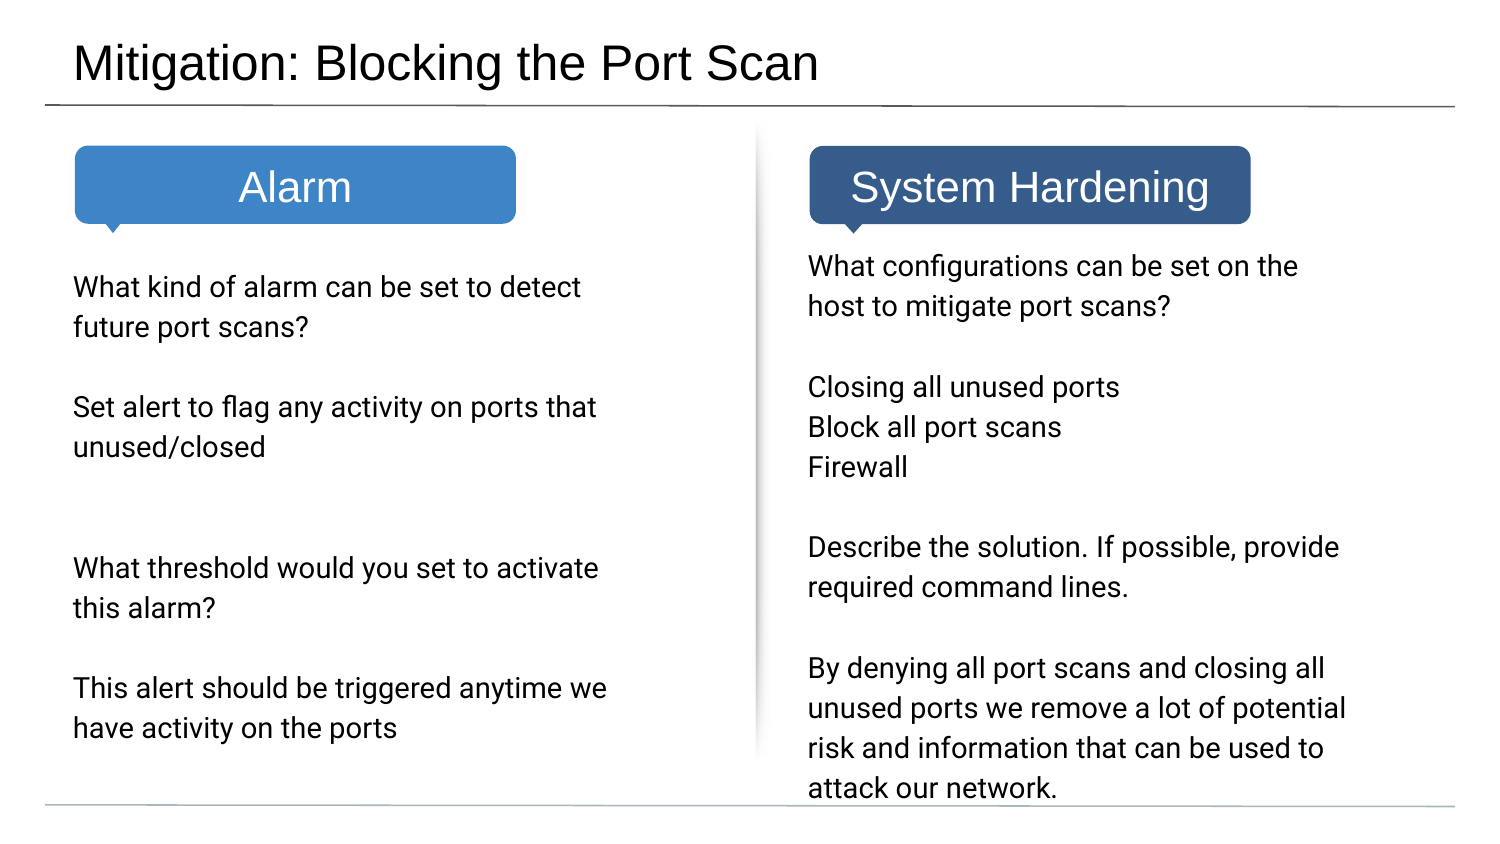

# Mitigation: Blocking the Port Scan
What configurations can be set on the host to mitigate port scans?

Closing all unused ports
Block all port scans
Firewall

Describe the solution. If possible, provide required command lines.

By denying all port scans and closing all unused ports we remove a lot of potential risk and information that can be used to attack our network.
What kind of alarm can be set to detect future port scans?

Set alert to flag any activity on ports that unused/closed

What threshold would you set to activate this alarm?

This alert should be triggered anytime we have activity on the ports